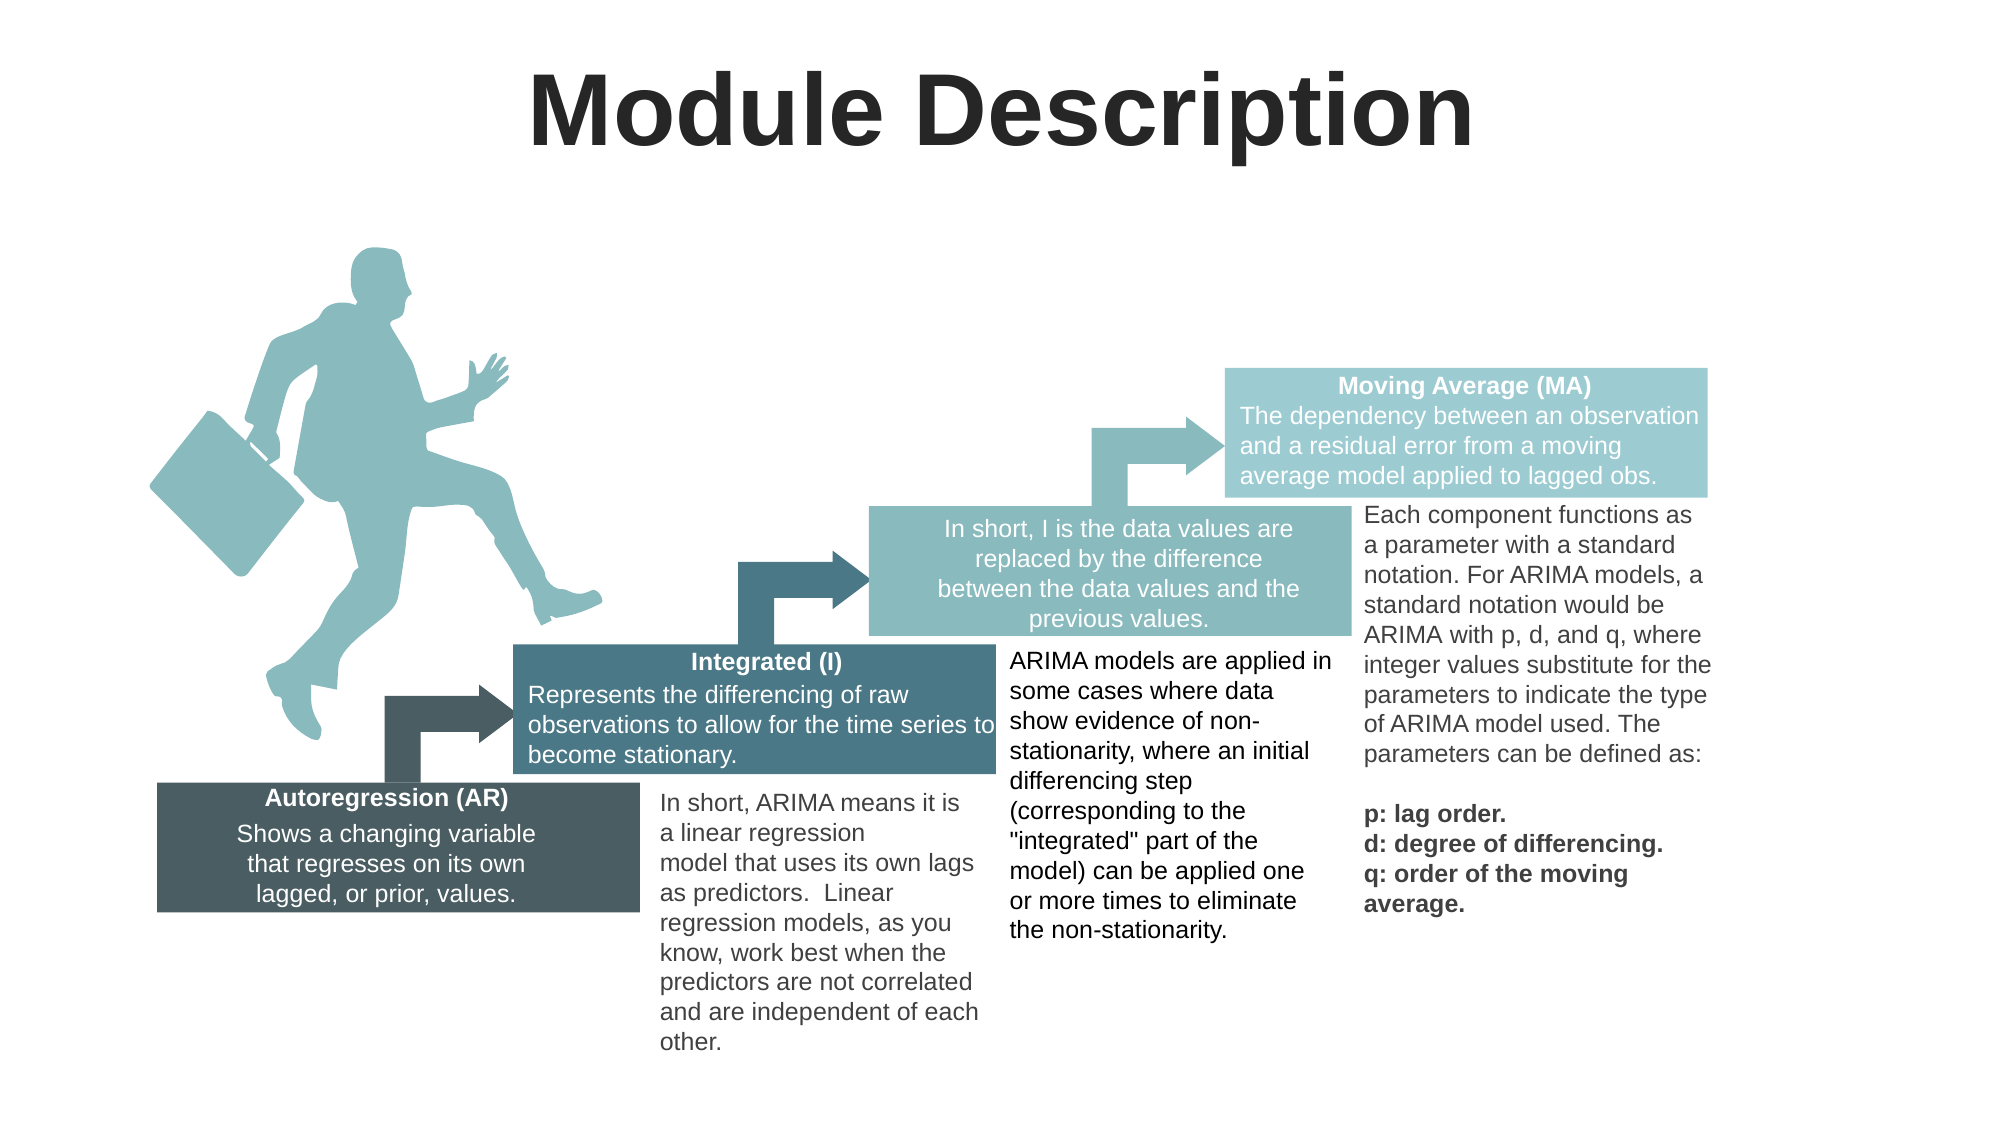

Module Description

Moving Average (MA)

The dependency between an observation and a residual error from a moving average model applied to lagged obs.

Each component functions as a parameter with a standard notation. For ARIMA models, a standard notation would be ARIMA with p, d, and q, where integer values substitute for the parameters to indicate the type of ARIMA model used. The parameters can be defined as:

p: lag order.
d: degree of differencing.
q: order of the moving average.
In short, I is the data values are replaced by the difference between the data values and the previous values.

ARIMA models are applied in some cases where data show evidence of non-stationarity, where an initial differencing step (corresponding to the "integrated" part of the model) can be applied one or more times to eliminate the non-stationarity.
Integrated (I)

Represents the differencing of raw observations to allow for the time series to become stationary.

Autoregression (AR)
Shows a changing variable that regresses on its own lagged, or prior, values.

In short, ARIMA means it is a linear regression model that uses its own lags as predictors.  Linear regression models, as you know, work best when the predictors are not correlated and are independent of each other.